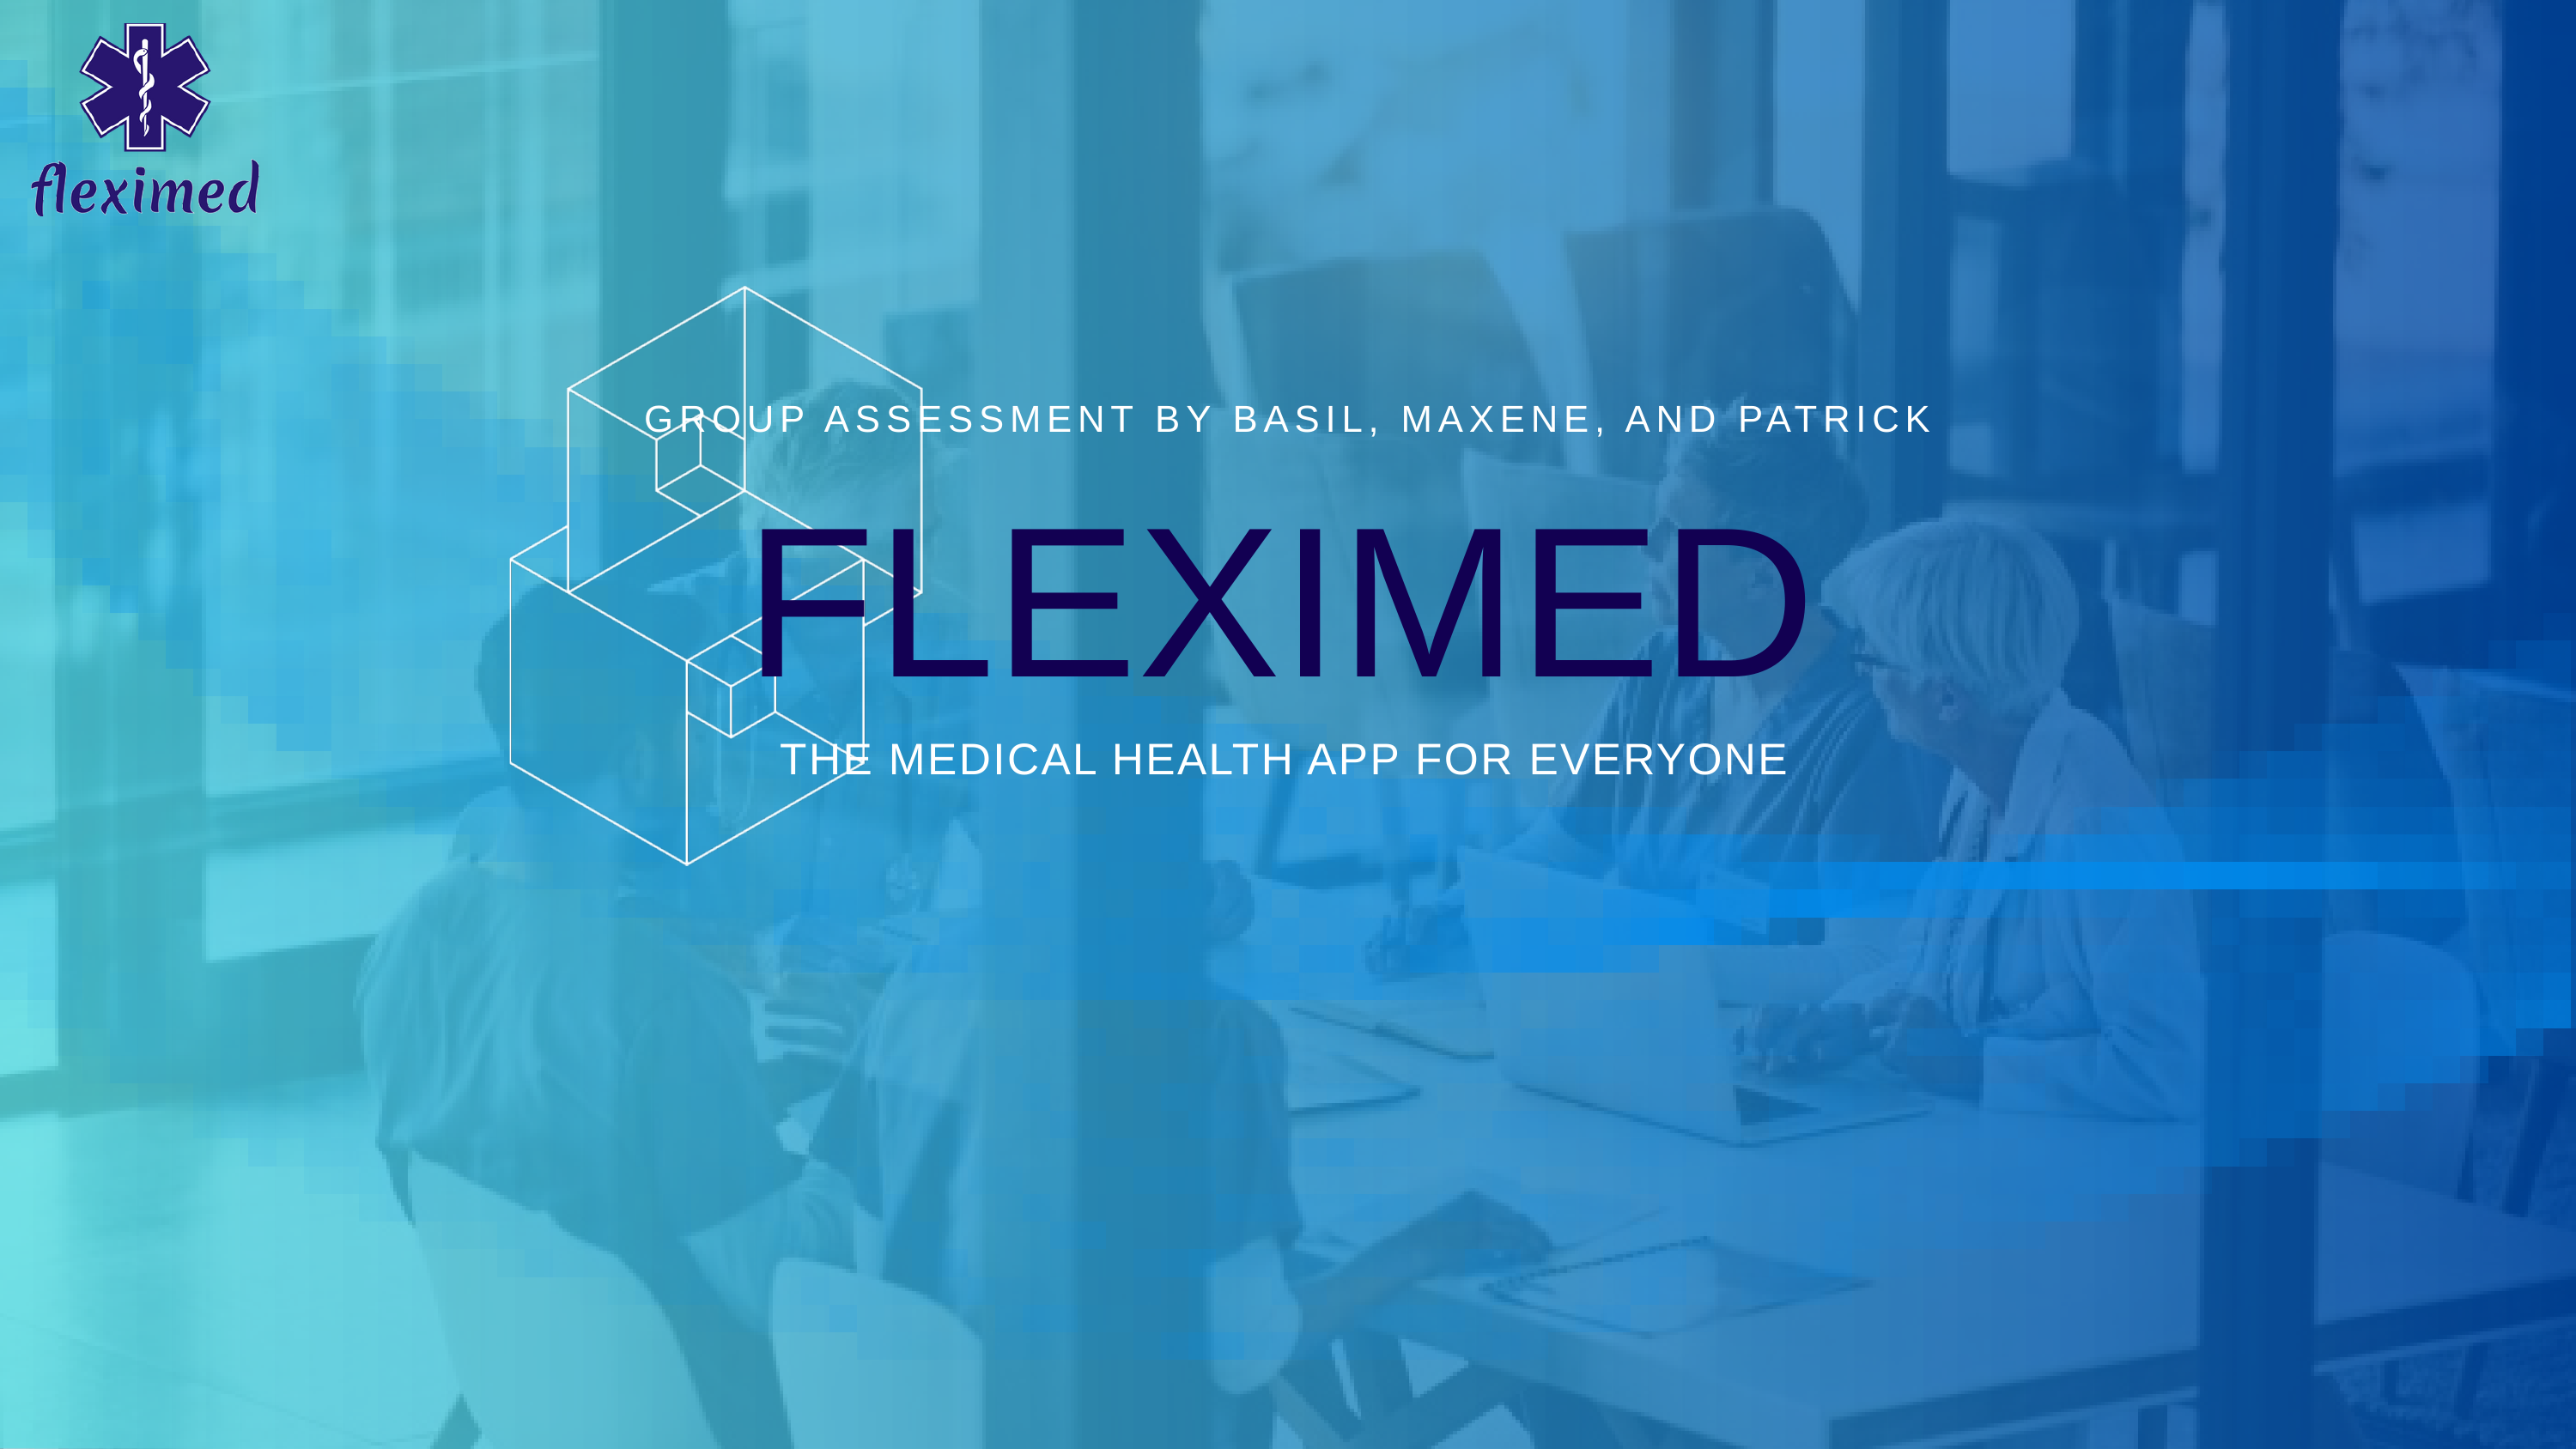

GROUP ASSESSMENT BY BASIL, MAXENE, AND PATRICK
FLEXIMED
THE MEDICAL HEALTH APP FOR EVERYONE